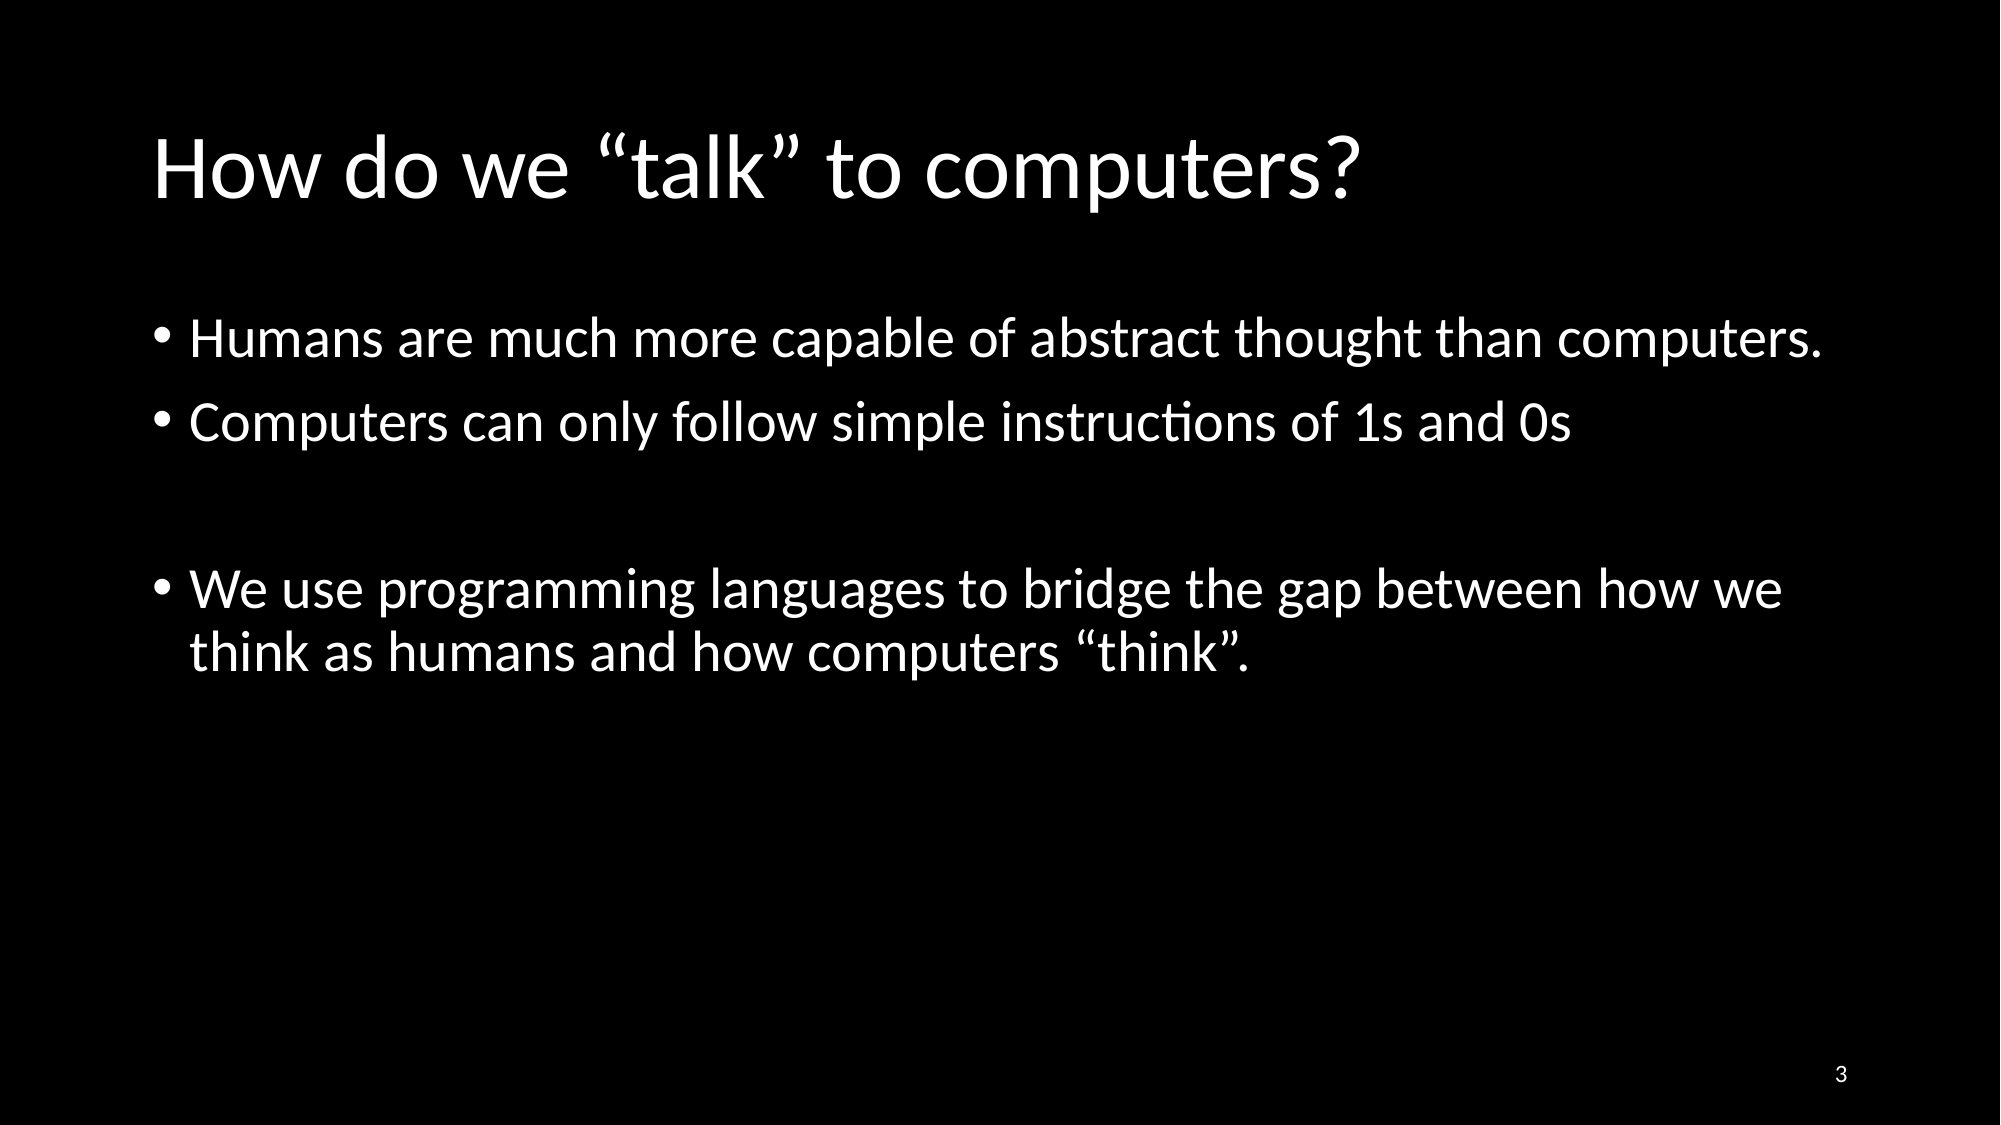

# How do we “talk” to computers?
Humans are much more capable of abstract thought than computers.
Computers can only follow simple instructions of 1s and 0s

We use programming languages to bridge the gap between how we think as humans and how computers “think”.
3